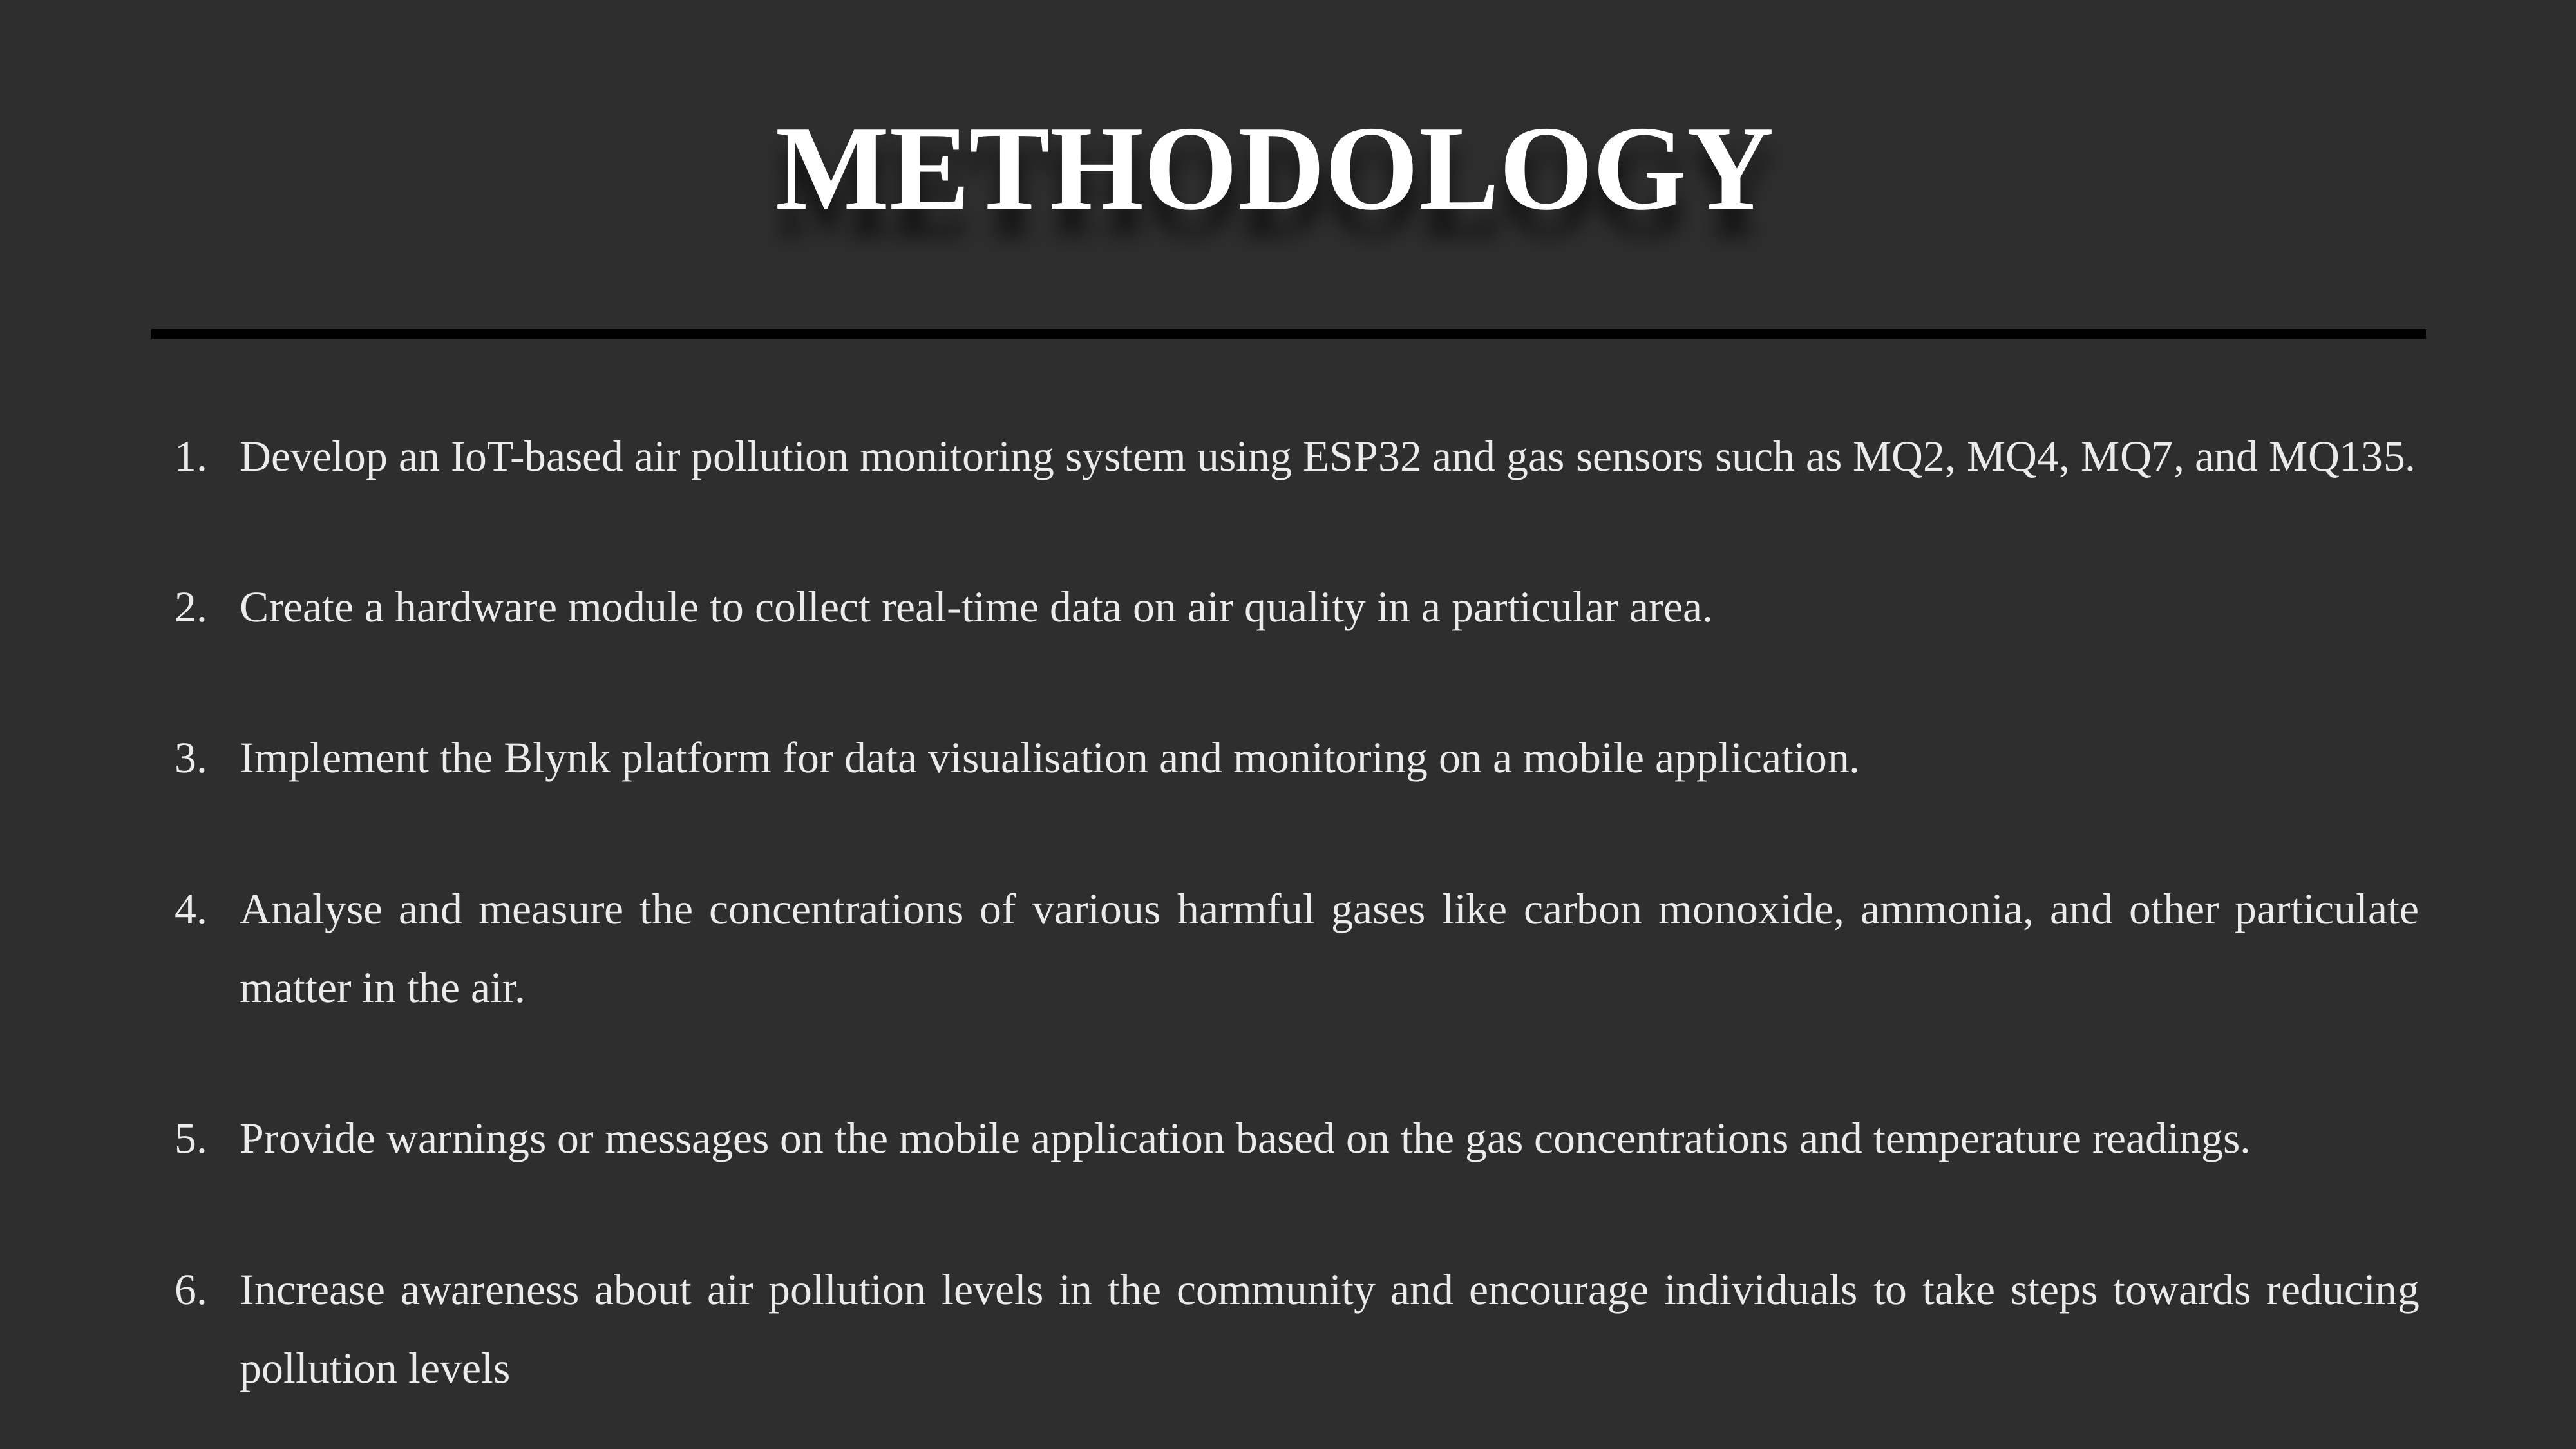

# METHODOLOGY

Develop an IoT-based air pollution monitoring system using ESP32 and gas sensors such as MQ2, MQ4, MQ7, and MQ135.
Create a hardware module to collect real-time data on air quality in a particular area.
Implement the Blynk platform for data visualisation and monitoring on a mobile application.
Analyse and measure the concentrations of various harmful gases like carbon monoxide, ammonia, and other particulate matter in the air.
Provide warnings or messages on the mobile application based on the gas concentrations and temperature readings.
Increase awareness about air pollution levels in the community and encourage individuals to take steps towards reducing pollution levels